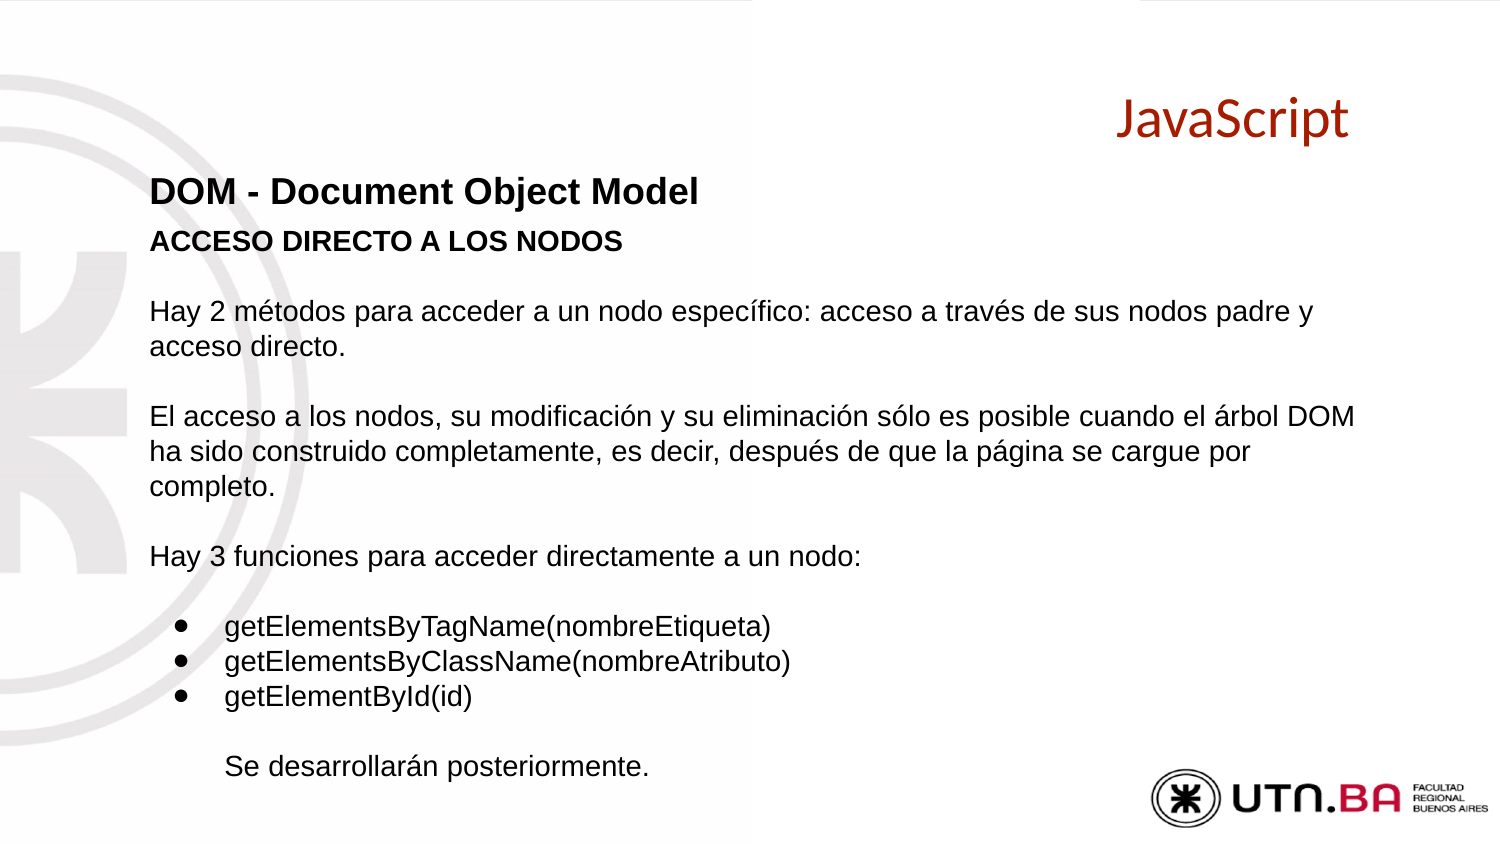

# JavaScript

DOM - Document Object Model
ACCESO DIRECTO A LOS NODOS

Hay 2 métodos para acceder a un nodo específico: acceso a través de sus nodos padre y acceso directo.

El acceso a los nodos, su modificación y su eliminación sólo es posible cuando el árbol DOM ha sido construido completamente, es decir, después de que la página se cargue por completo.

Hay 3 funciones para acceder directamente a un nodo:

getElementsByTagName(nombreEtiqueta)
getElementsByClassName(nombreAtributo)
getElementById(id)

Se desarrollarán posteriormente.